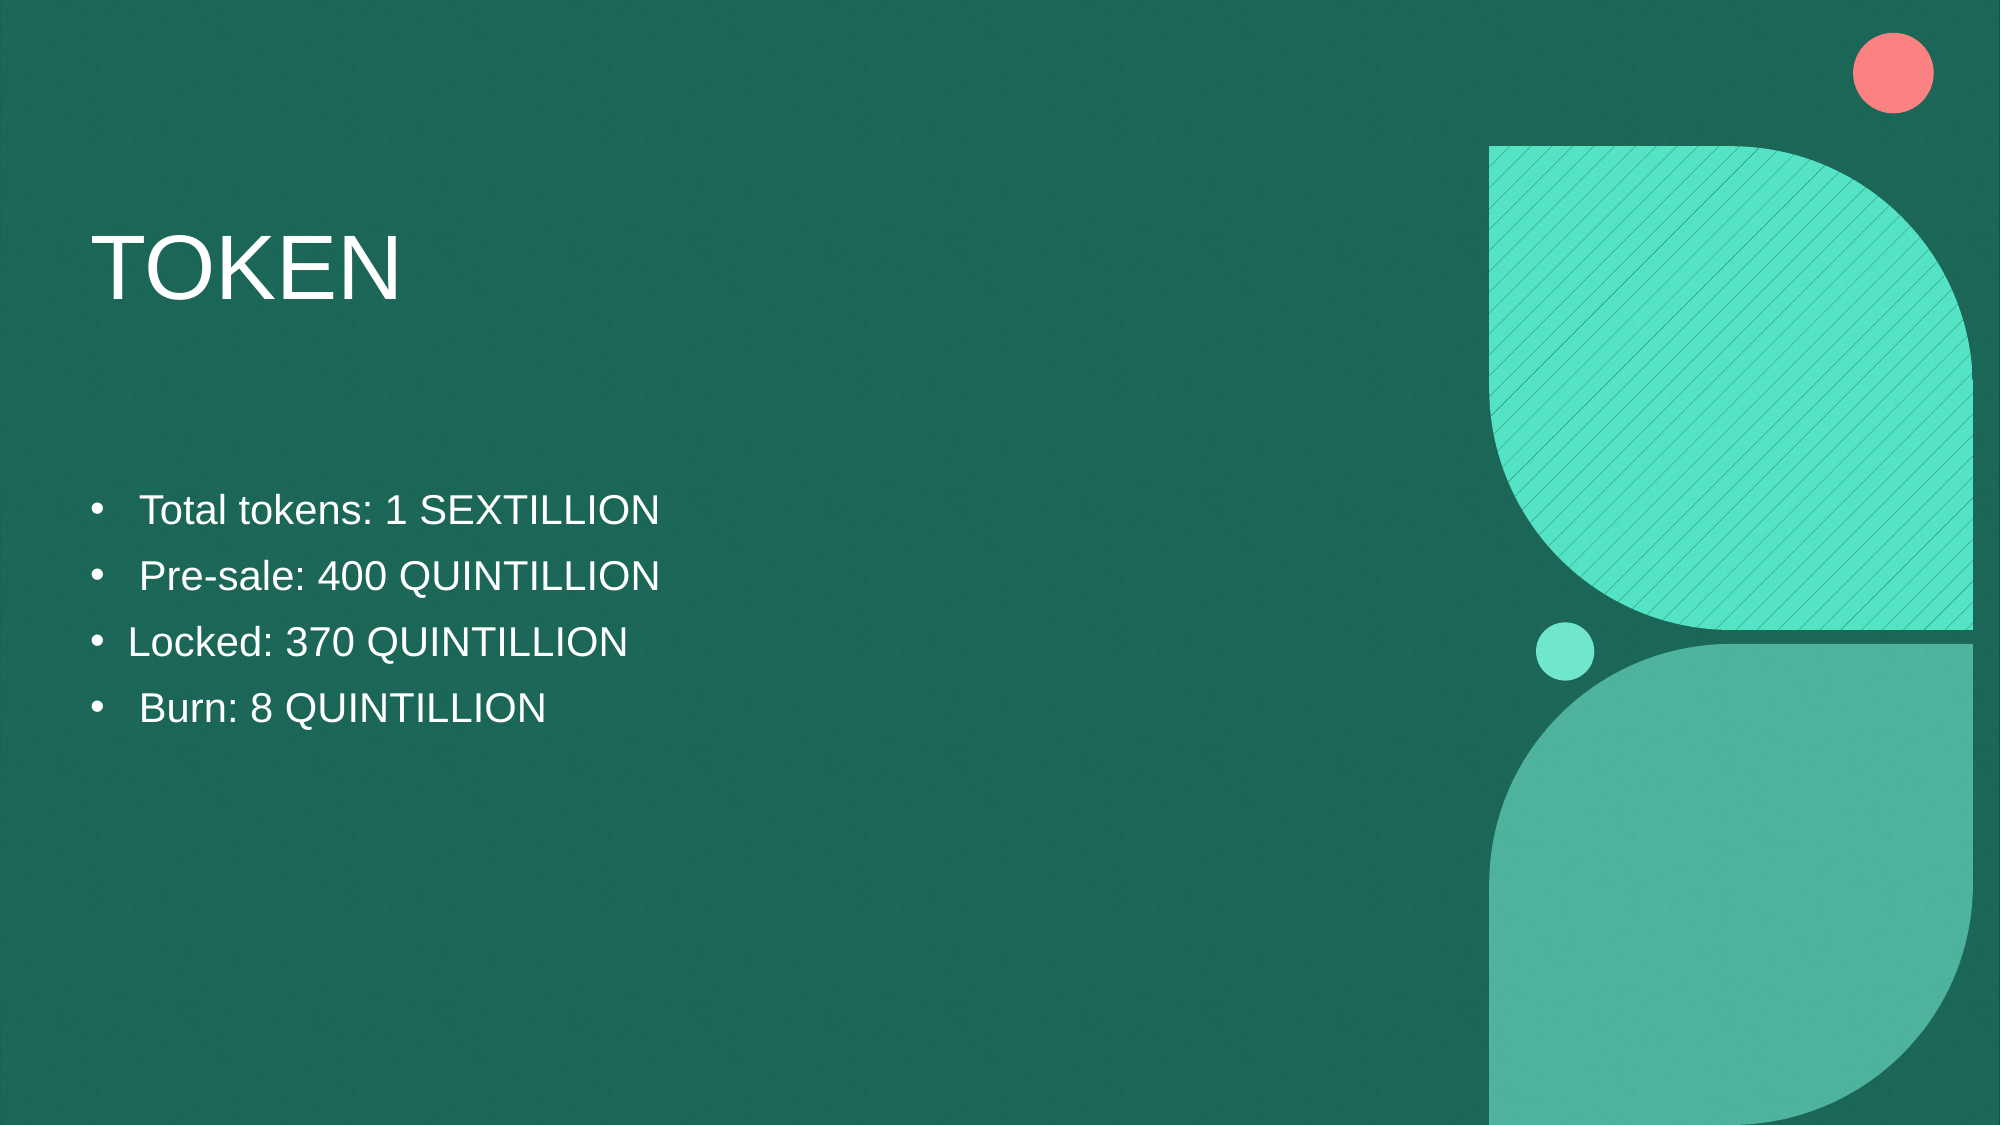

# TOKEN

 Total tokens: 1 SEXTILLION
 Pre-sale: 400 QUINTILLION
Locked: 370 QUINTILLION
 Burn: 8 QUINTILLION